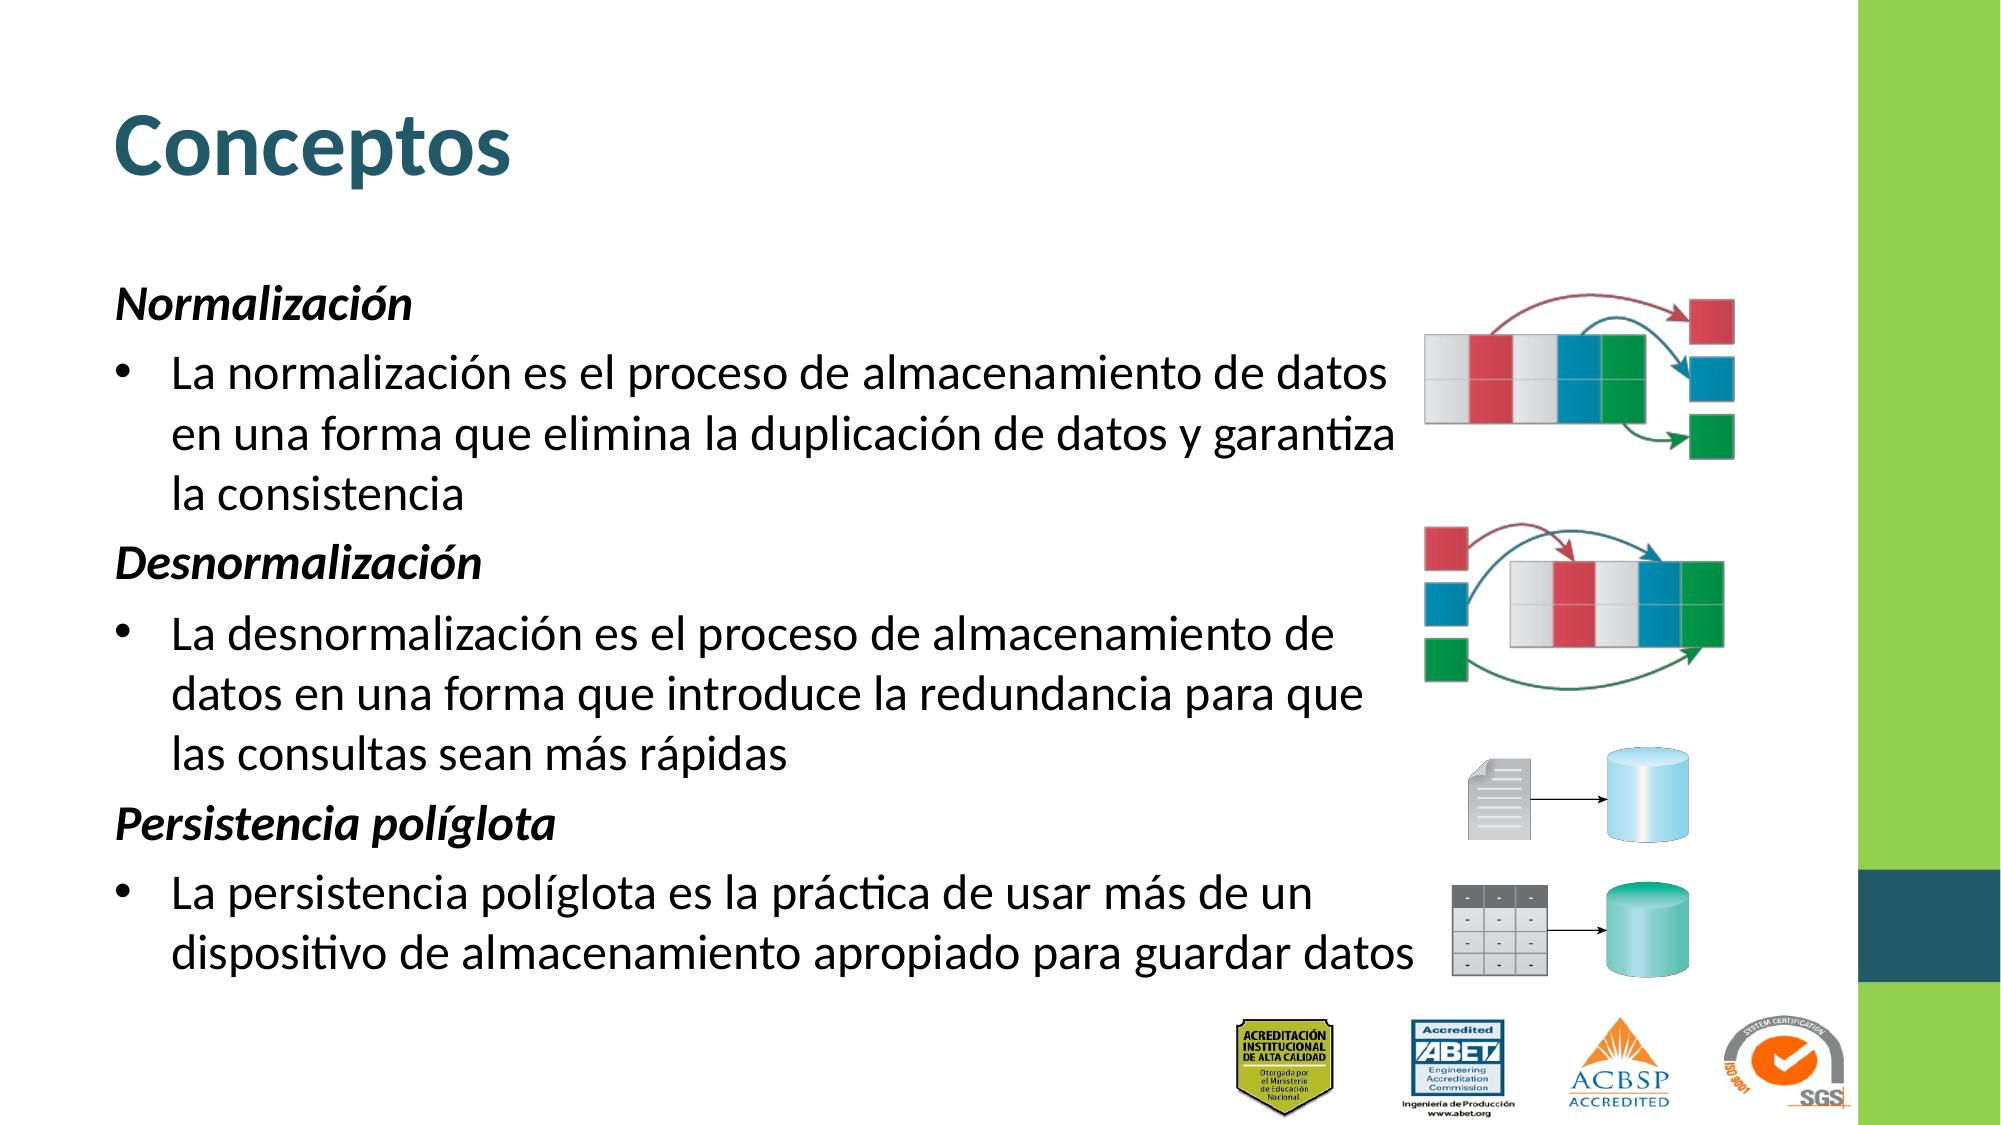

# Conceptos
Normalización
La normalización es el proceso de almacenamiento de datos en una forma que elimina la duplicación de datos y garantiza la consistencia
Desnormalización
La desnormalización es el proceso de almacenamiento de datos en una forma que introduce la redundancia para que las consultas sean más rápidas
Persistencia políglota
La persistencia políglota es la práctica de usar más de un dispositivo de almacenamiento apropiado para guardar datos